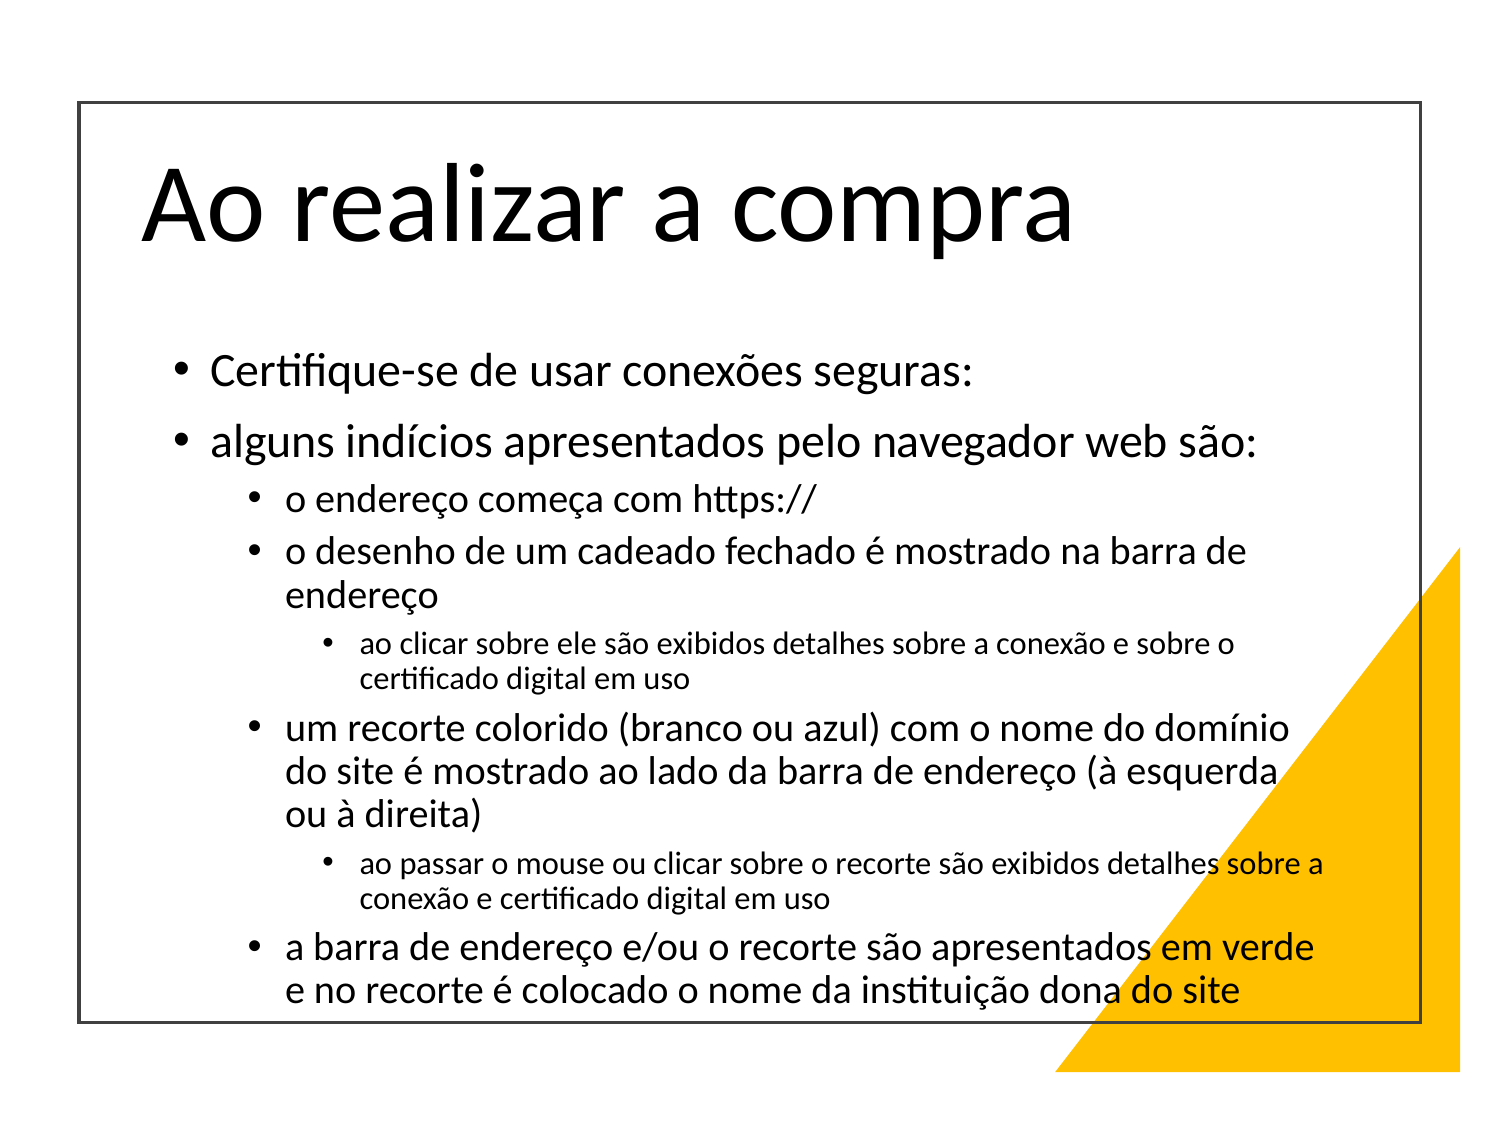

# Ao realizar a compra

Certifique-se de usar conexões seguras:
alguns indícios apresentados pelo navegador web são:
o endereço começa com https://
o desenho de um cadeado fechado é mostrado na barra de endereço
ao clicar sobre ele são exibidos detalhes sobre a conexão e sobre o certificado digital em uso
um recorte colorido (branco ou azul) com o nome do domínio do site é mostrado ao lado da barra de endereço (à esquerda ou à direita)
ao passar o mouse ou clicar sobre o recorte são exibidos detalhes sobre a conexão e certificado digital em uso
a barra de endereço e/ou o recorte são apresentados em verde e no recorte é colocado o nome da instituição dona do site